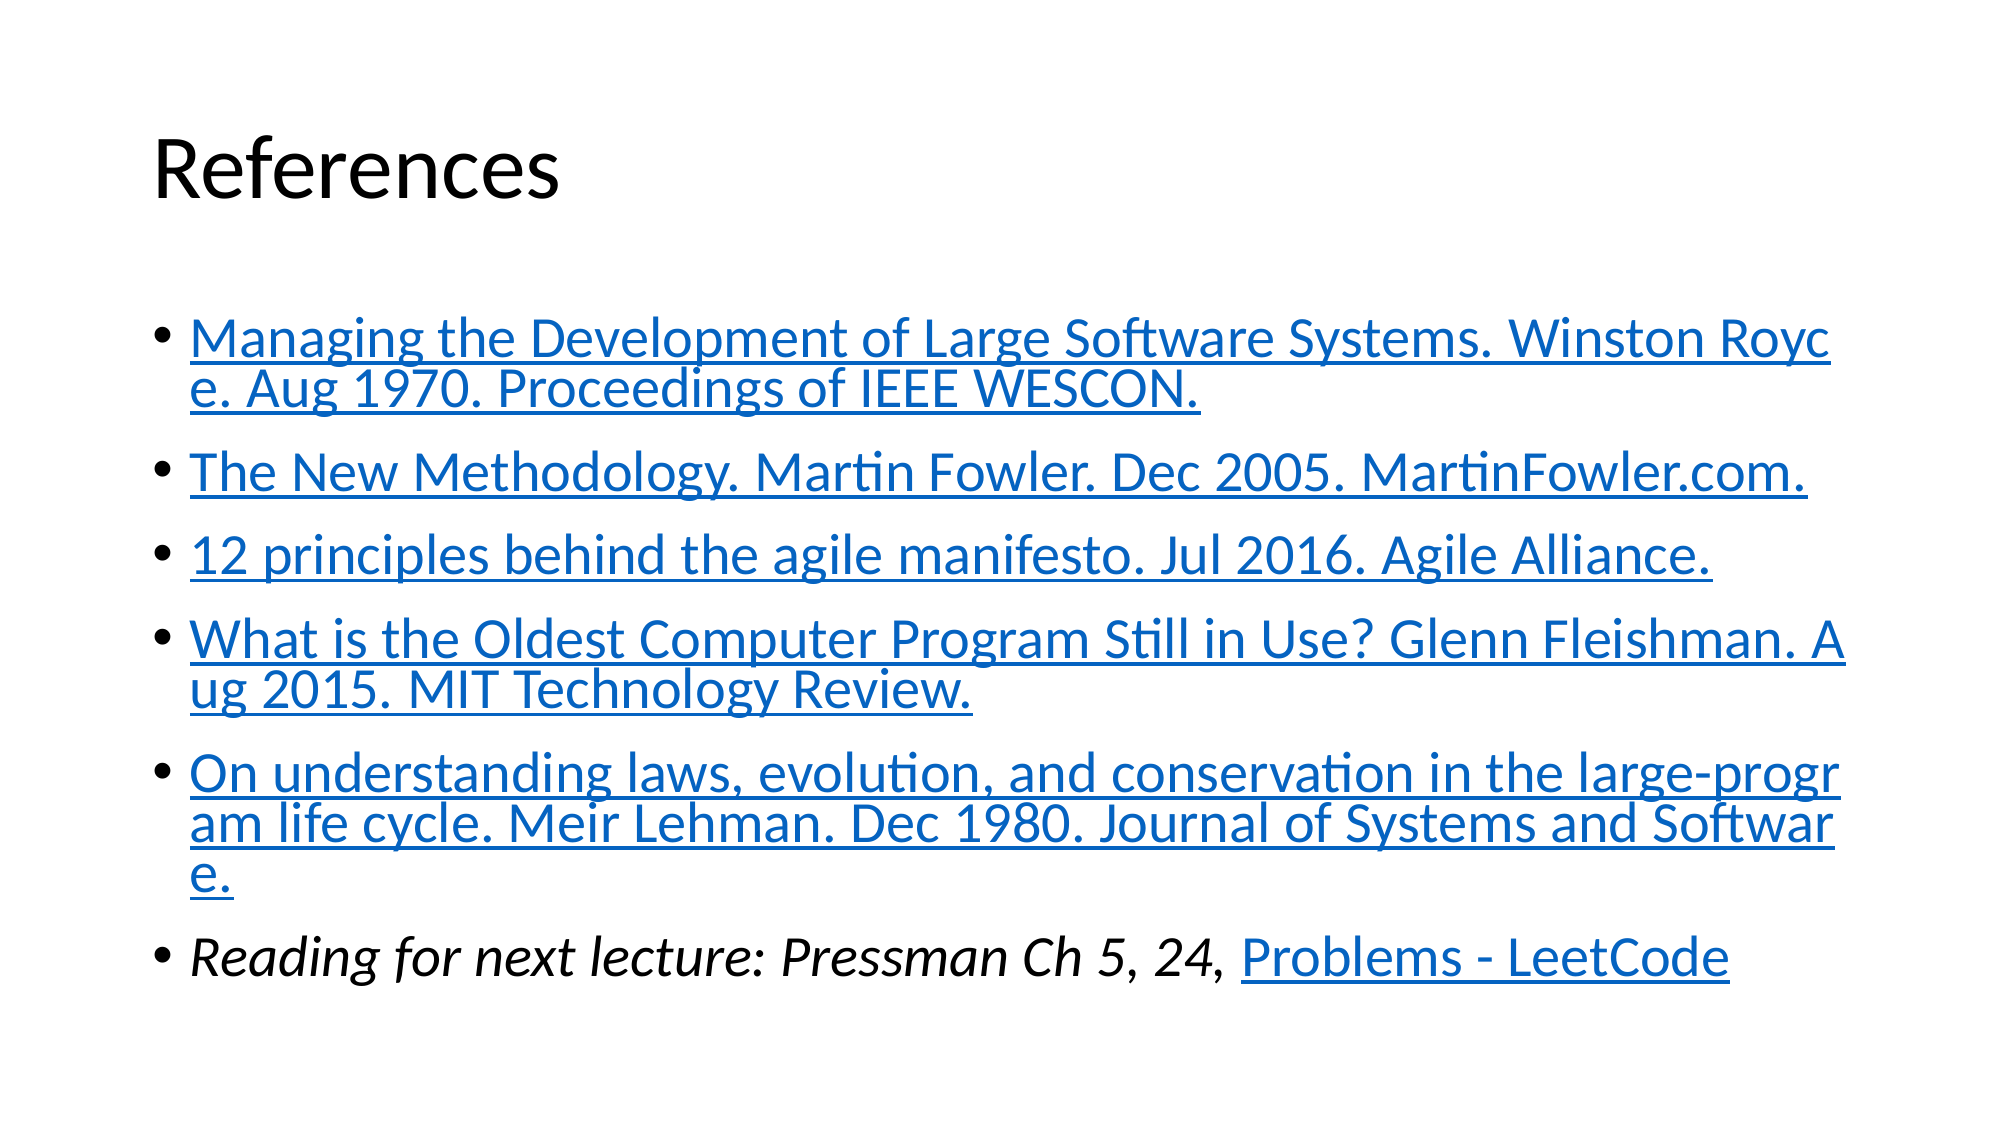

# References
Managing the Development of Large Software Systems. Winston Royce. Aug 1970. Proceedings of IEEE WESCON.
The New Methodology. Martin Fowler. Dec 2005. MartinFowler.com.
12 principles behind the agile manifesto. Jul 2016. Agile Alliance.
What is the Oldest Computer Program Still in Use? Glenn Fleishman. Aug 2015. MIT Technology Review.
On understanding laws, evolution, and conservation in the large-program life cycle. Meir Lehman. Dec 1980. Journal of Systems and Software.
Reading for next lecture: Pressman Ch 5, 24, Problems - LeetCode